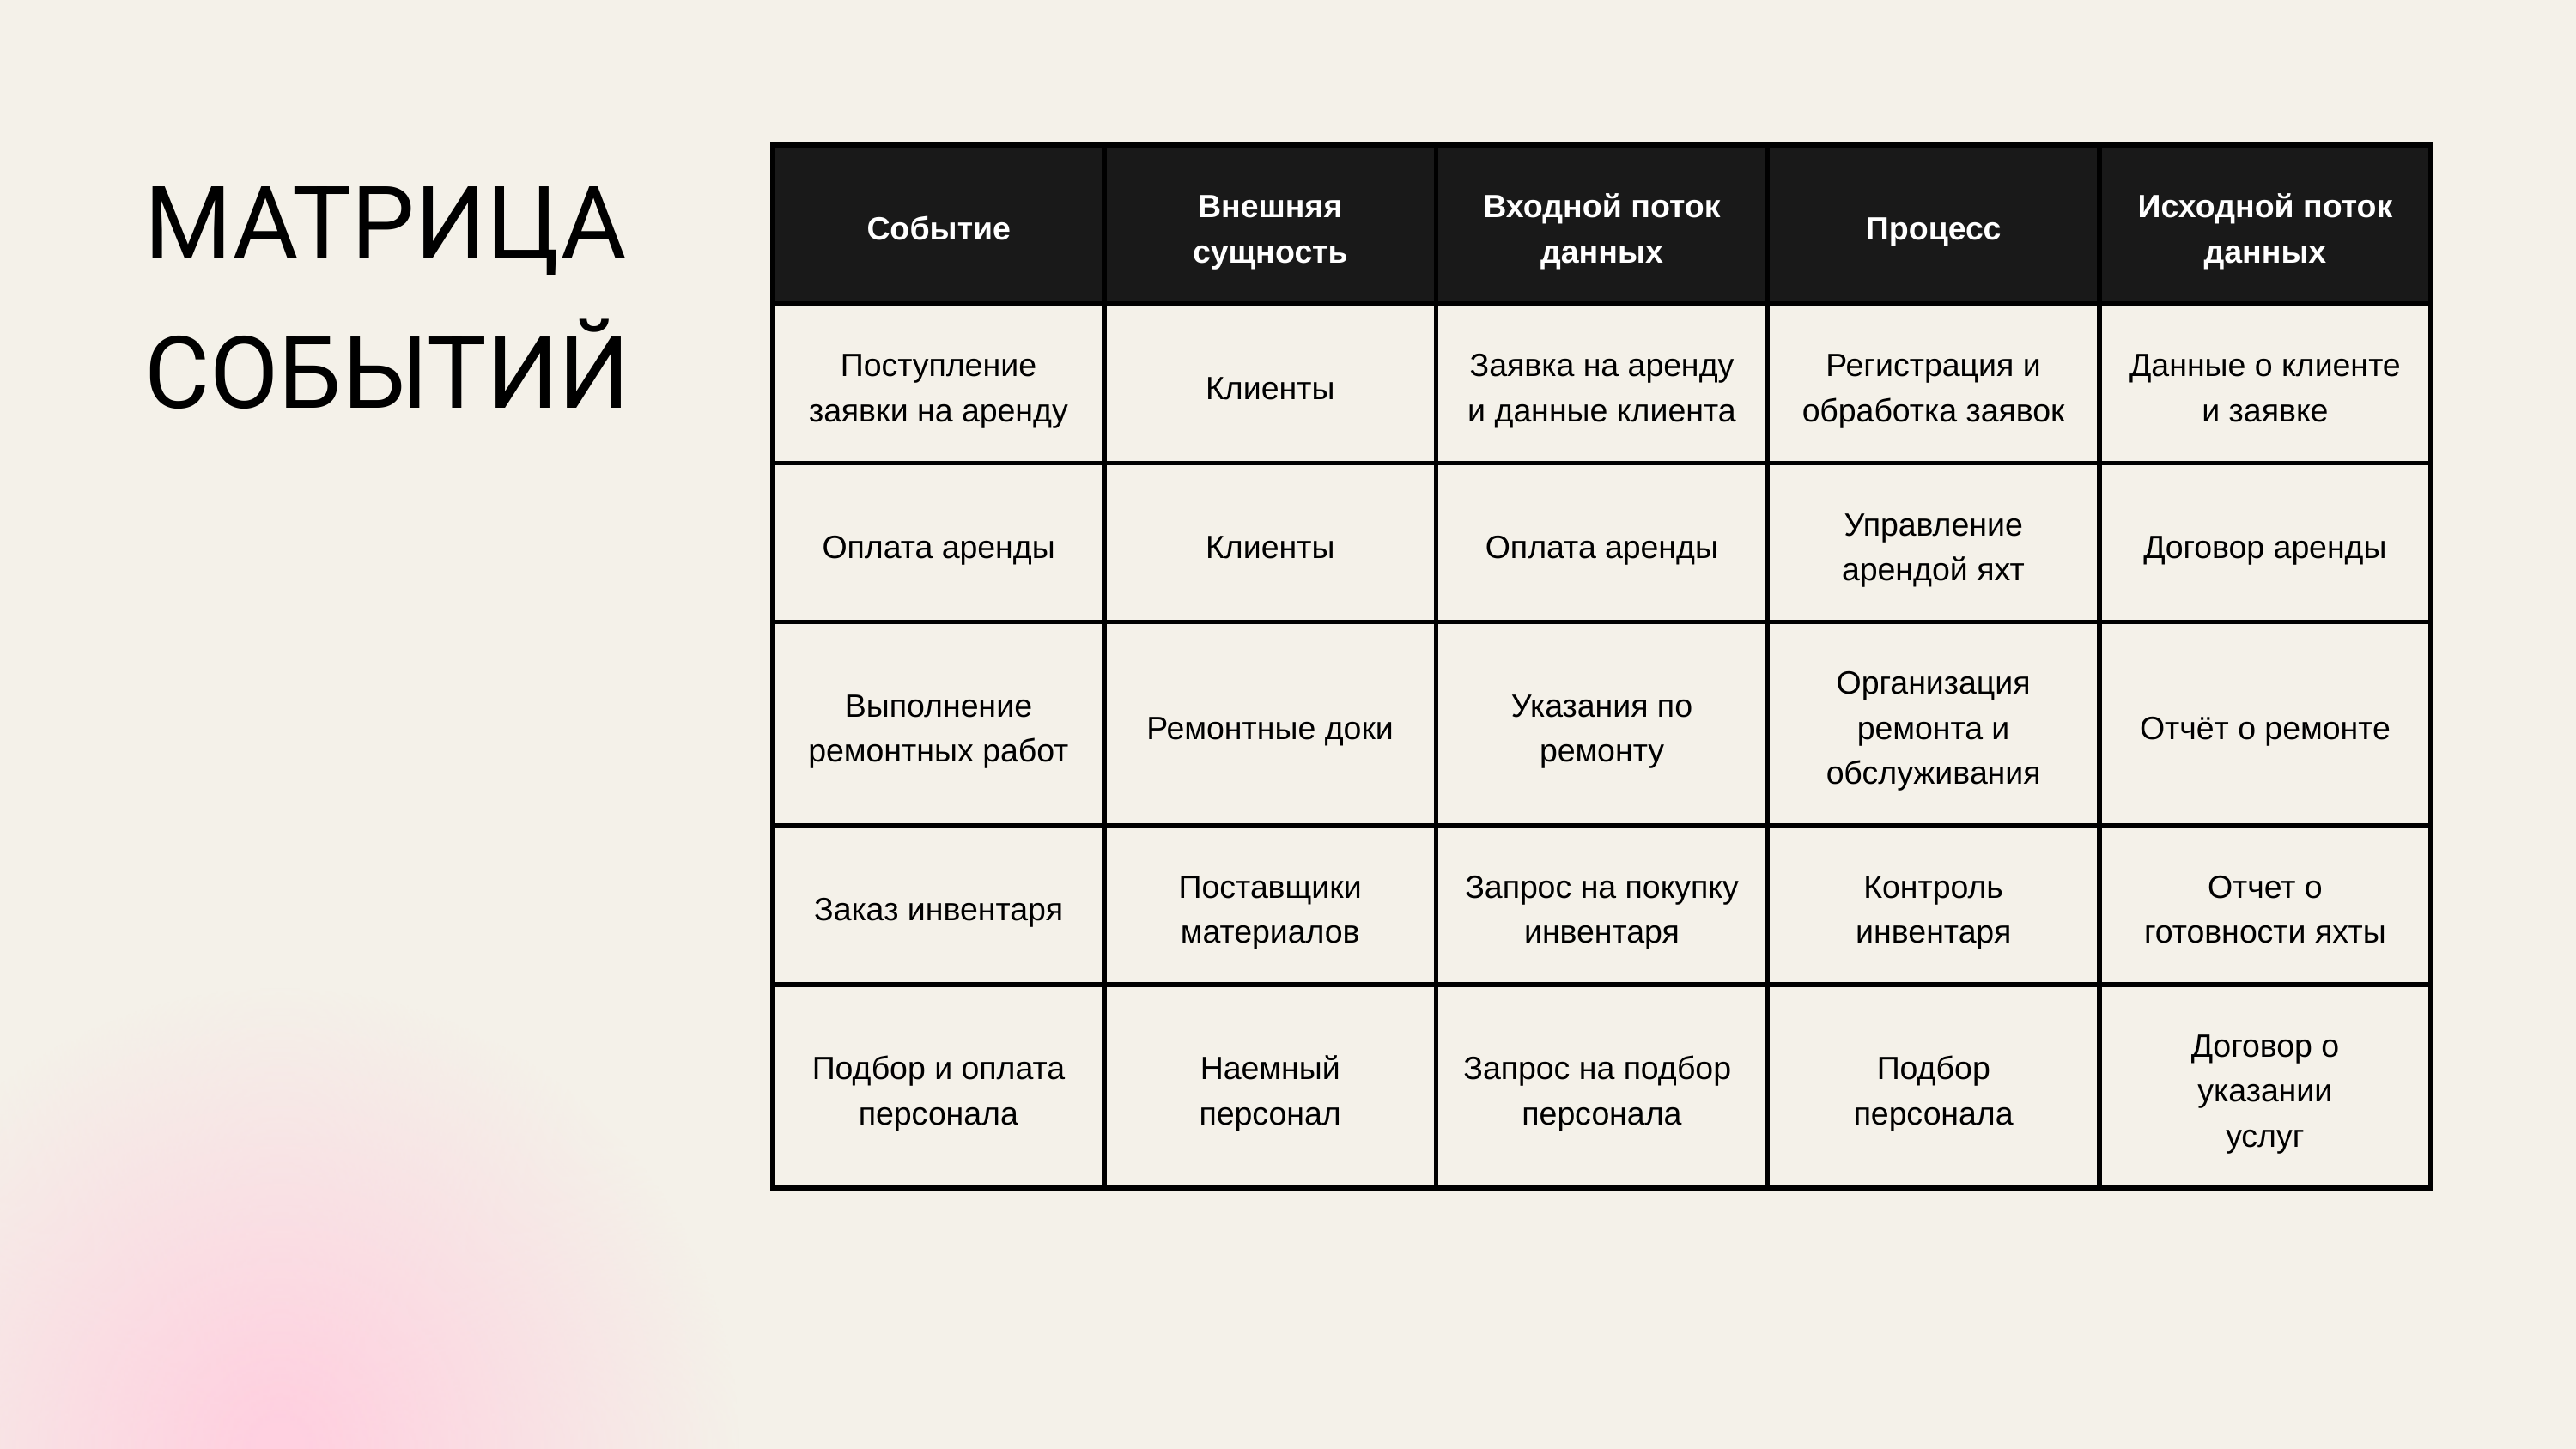

МАТРИЦА СОБЫТИЙ
| Событие | Внешняя сущность | Входной поток данных | Процесс | Исходной поток данных |
| --- | --- | --- | --- | --- |
| Поступление заявки на аренду | Клиенты | Заявка на аренду и данные клиента | Регистрация и обработка заявок | Данные о клиенте и заявке |
| Оплата аренды | Клиенты | Оплата аренды | Управление арендой яхт | Договор аренды |
| Выполнение ремонтных работ | Ремонтные доки | Указания по ремонту | Организация ремонта и обслуживания | Отчёт о ремонте |
| Заказ инвентаря | Поставщики материалов | Запрос на покупку инвентаря | Контроль инвентаря | Отчет о готовности яхты |
| Подбор и оплата персонала | Наемный персонал | Запрос на подбор персонала | Подбор персонала | Договор о указании услуг |